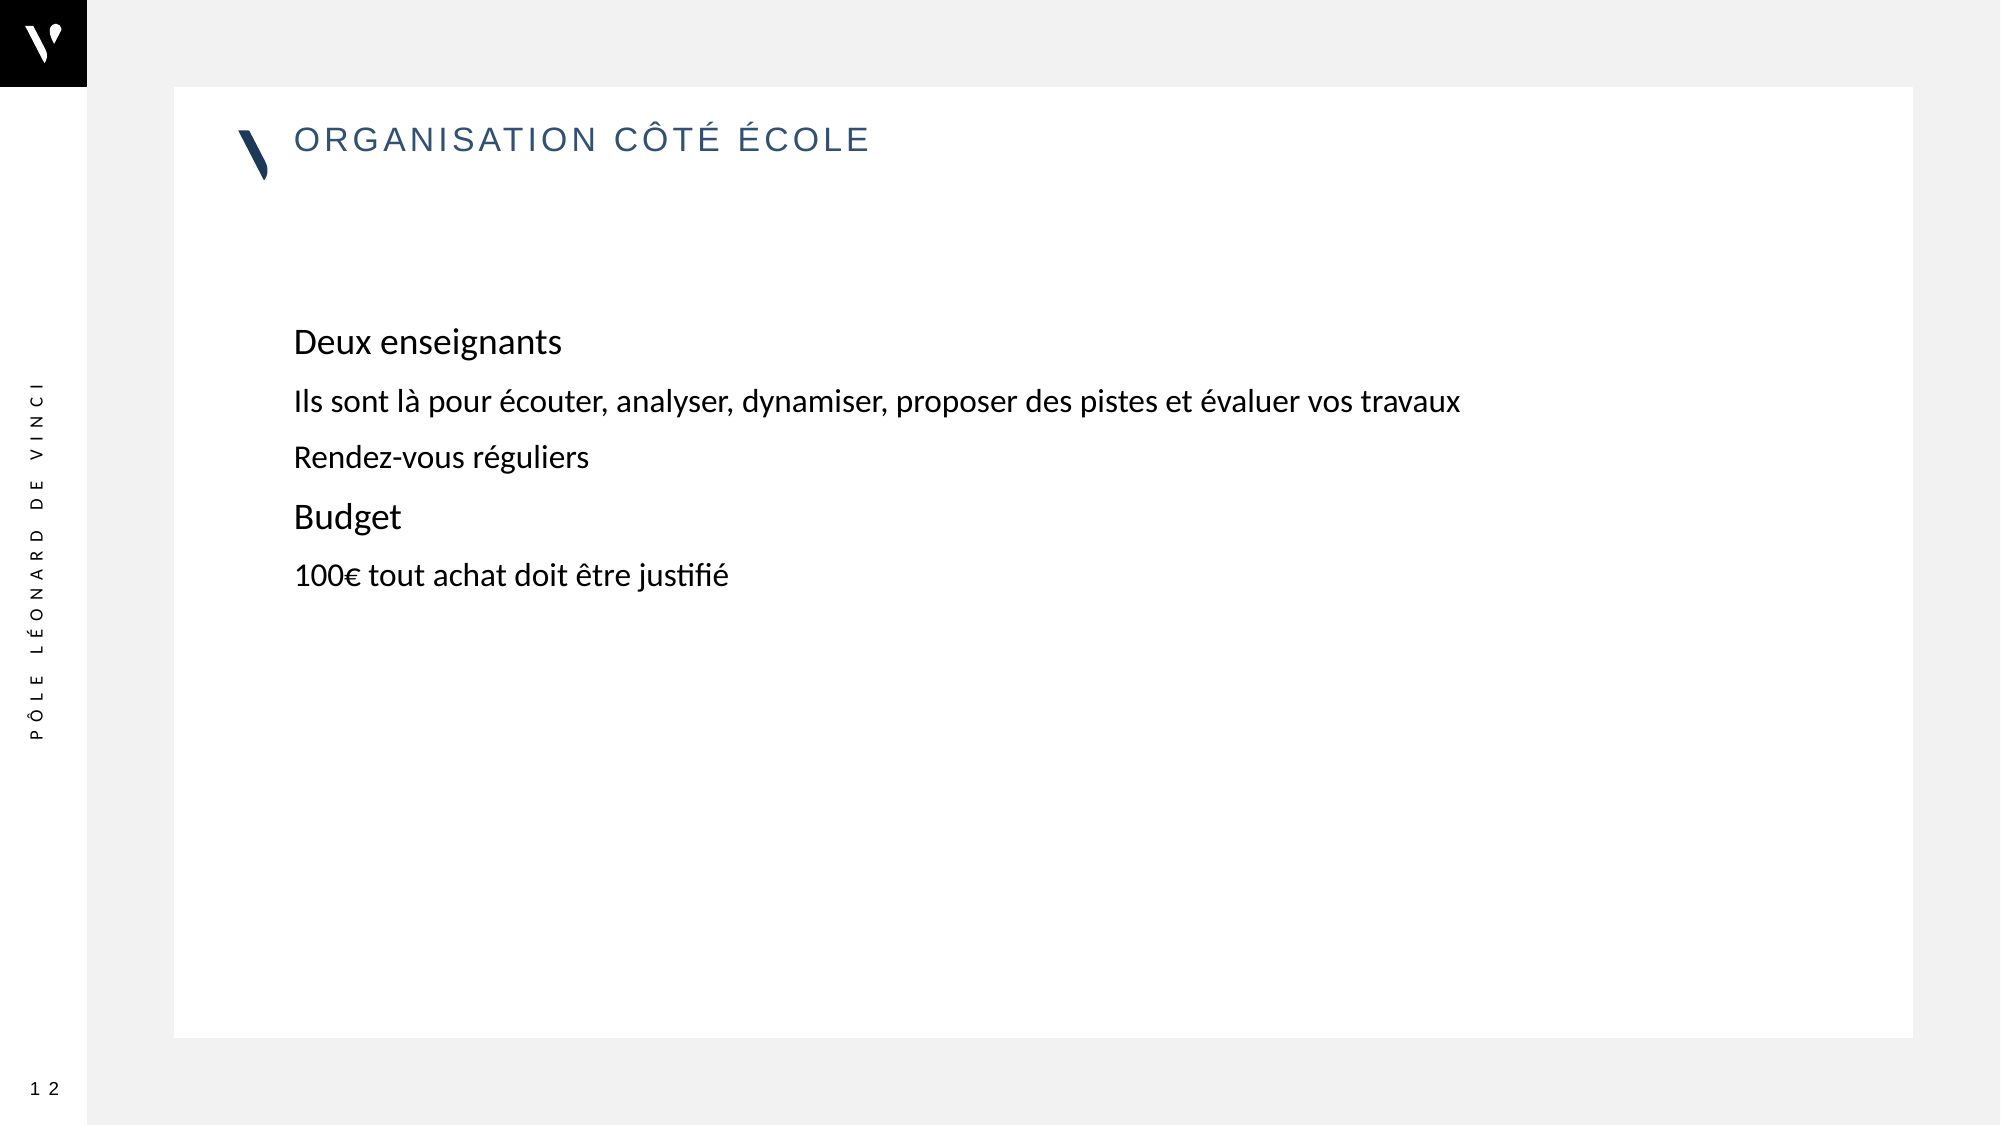

# Organisation Côté école
Deux enseignants
Ils sont là pour écouter, analyser, dynamiser, proposer des pistes et évaluer vos travaux
Rendez-vous réguliers
Budget
100€ tout achat doit être justifié
12